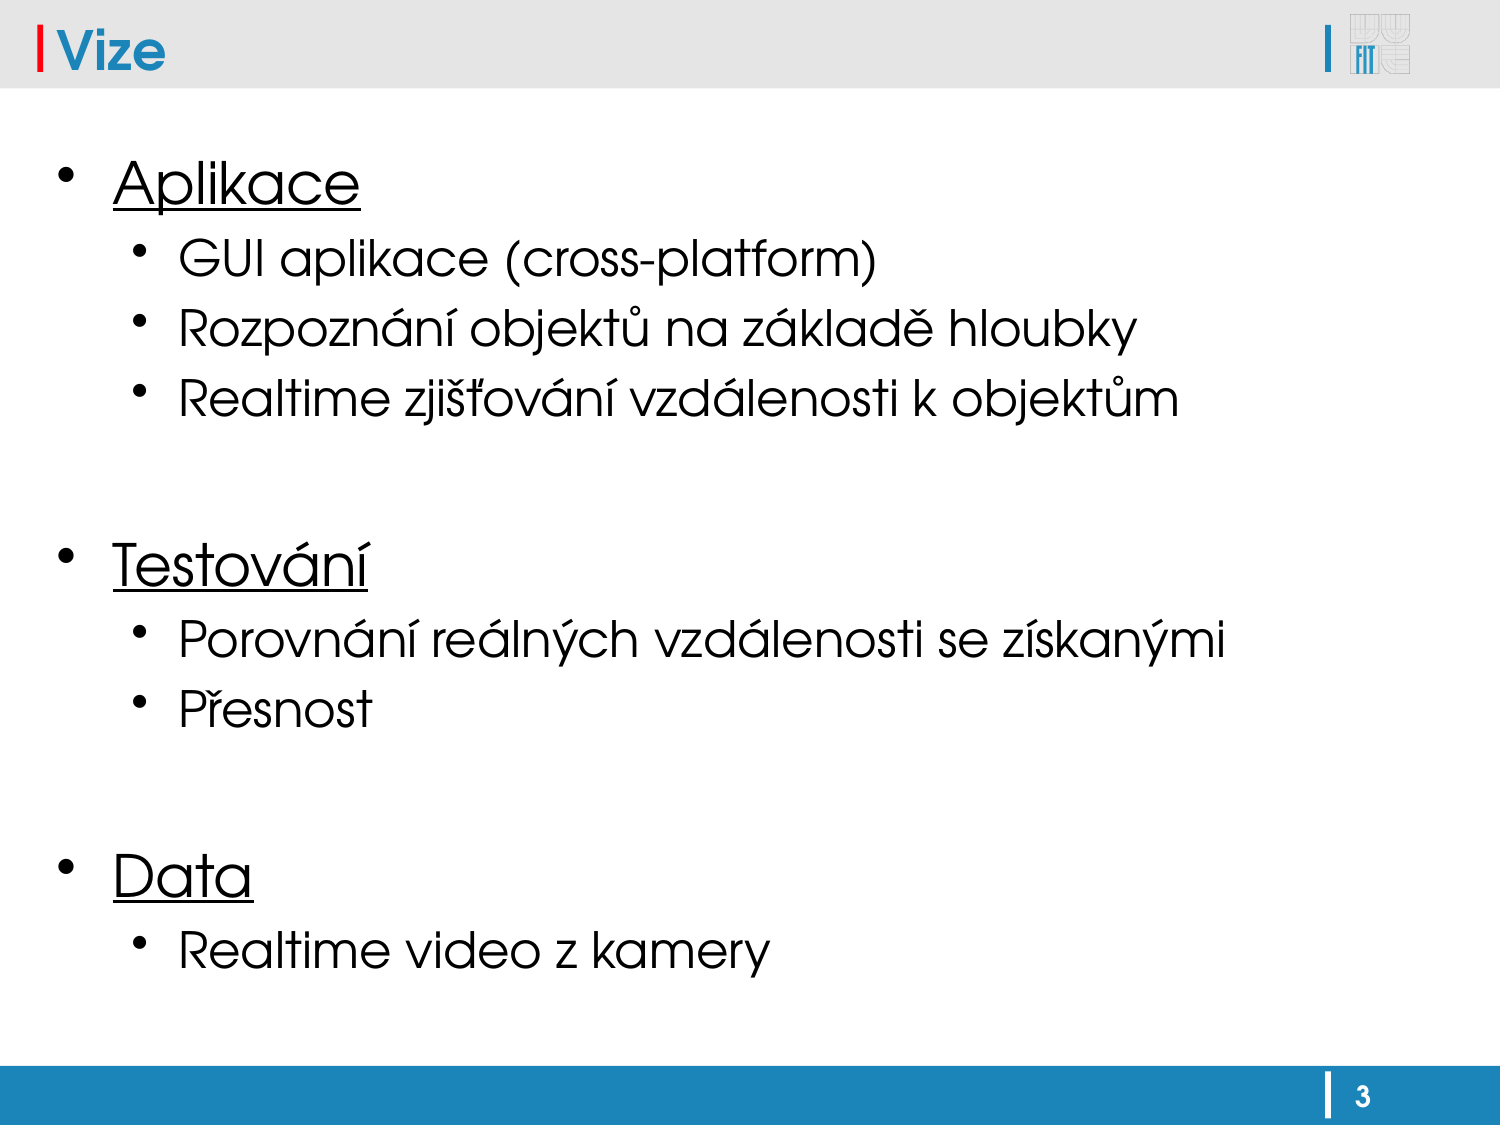

# Vize

Aplikace
GUI aplikace (cross-platform)
Rozpoznání objektů na základě hloubky
Realtime zjišťování vzdálenosti k objektům

Testování
Porovnání reálných vzdálenosti se získanými
Přesnost

Data
Realtime video z kamery

3